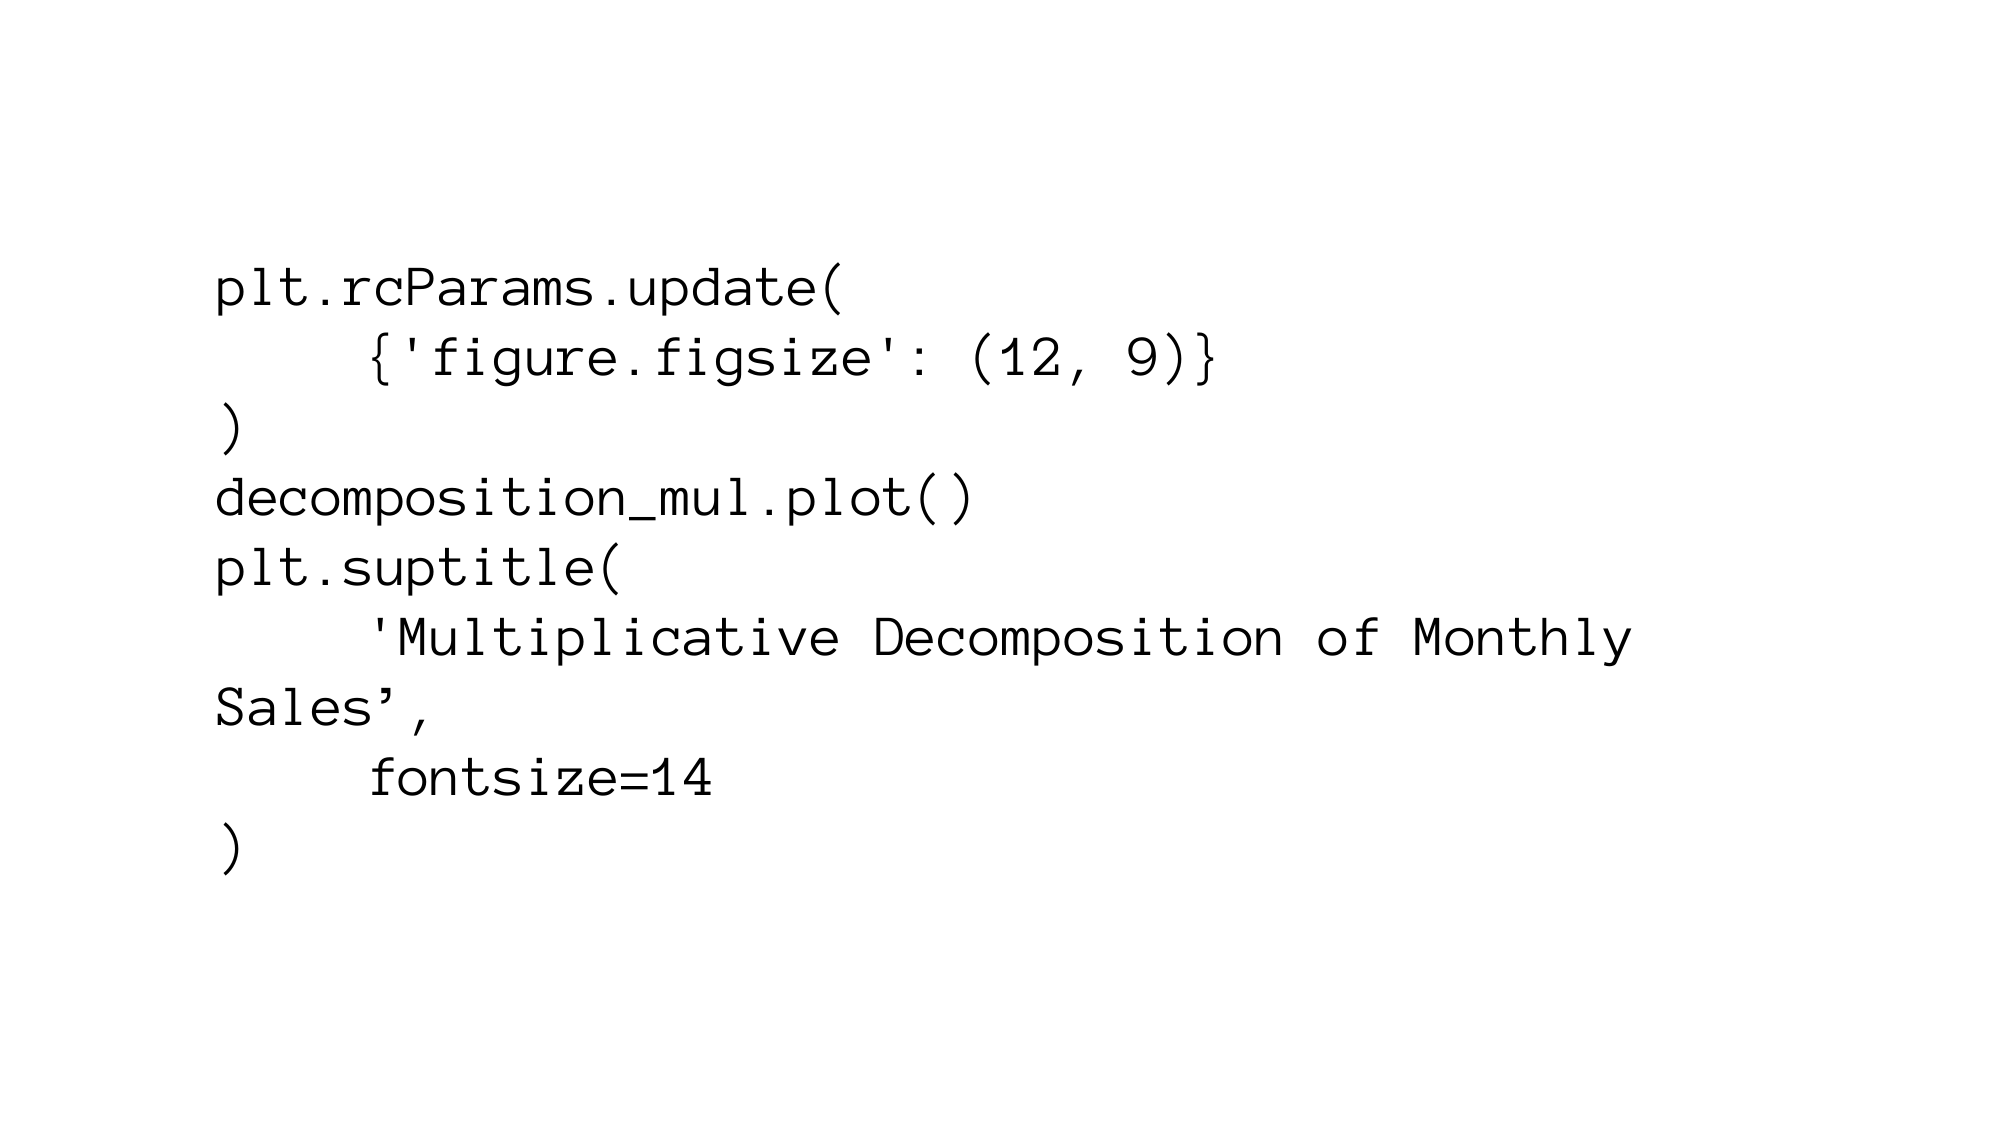

plt.rcParams.update(
	{'figure.figsize': (12, 9)}
)
decomposition_mul.plot()
plt.suptitle(
	'Multiplicative Decomposition of Monthly Sales’,
	fontsize=14
)